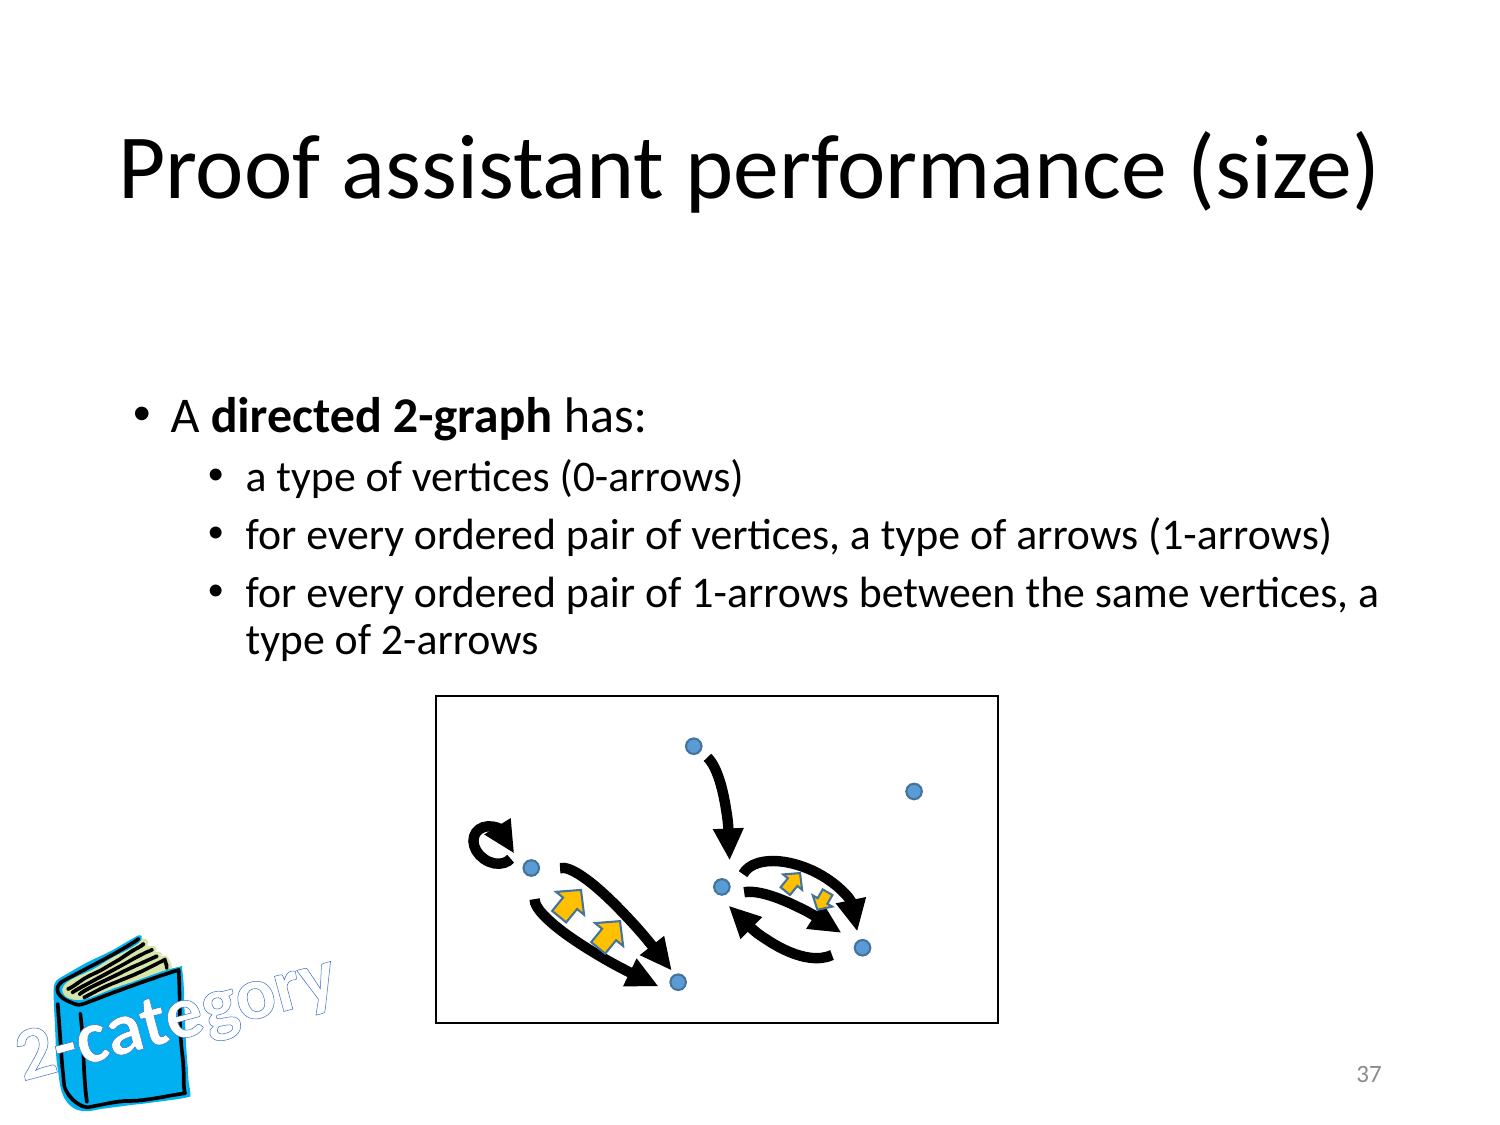

# Proof assistant performance (size)

A directed 2-graph has:
a type of vertices (0-arrows)
for every ordered pair of vertices, a type of arrows (1-arrows)
for every ordered pair of 1-arrows between the same vertices, a type of 2-arrows

2-category
37